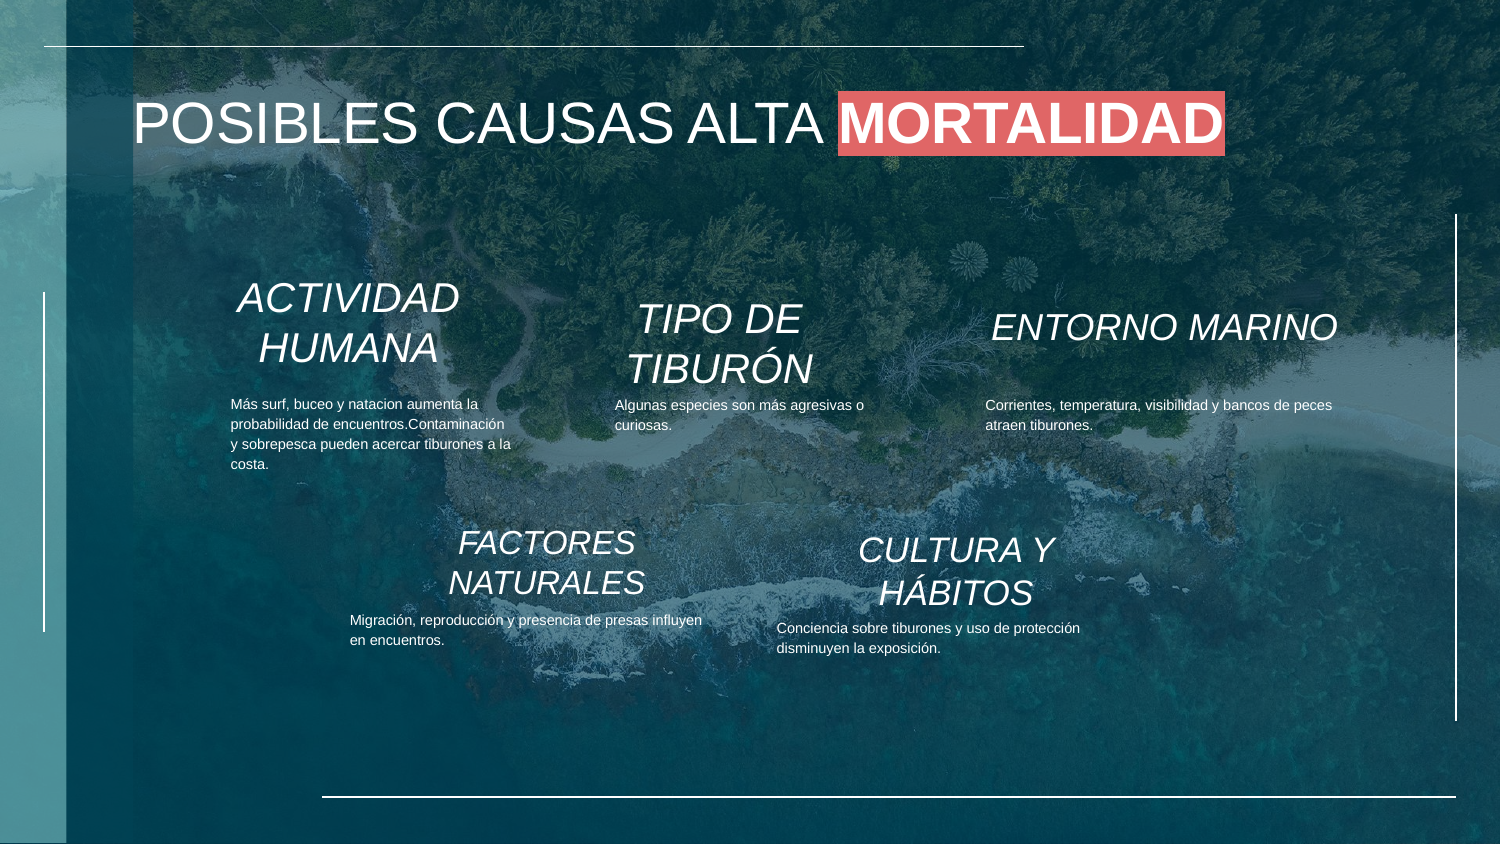

# POSIBLES CAUSAS ALTA MORTALIDAD
ACTIVIDAD HUMANA
TIPO DE TIBURÓN
ENTORNO MARINO

Más surf, buceo y natacion aumenta la probabilidad de encuentros.Contaminación y sobrepesca pueden acercar tiburones a la costa.

Algunas especies son más agresivas o curiosas.
Corrientes, temperatura, visibilidad y bancos de peces atraen tiburones.
FACTORES NATURALES
CULTURA Y HÁBITOS
Migración, reproducción y presencia de presas influyen en encuentros.

Conciencia sobre tiburones y uso de protección disminuyen la exposición.